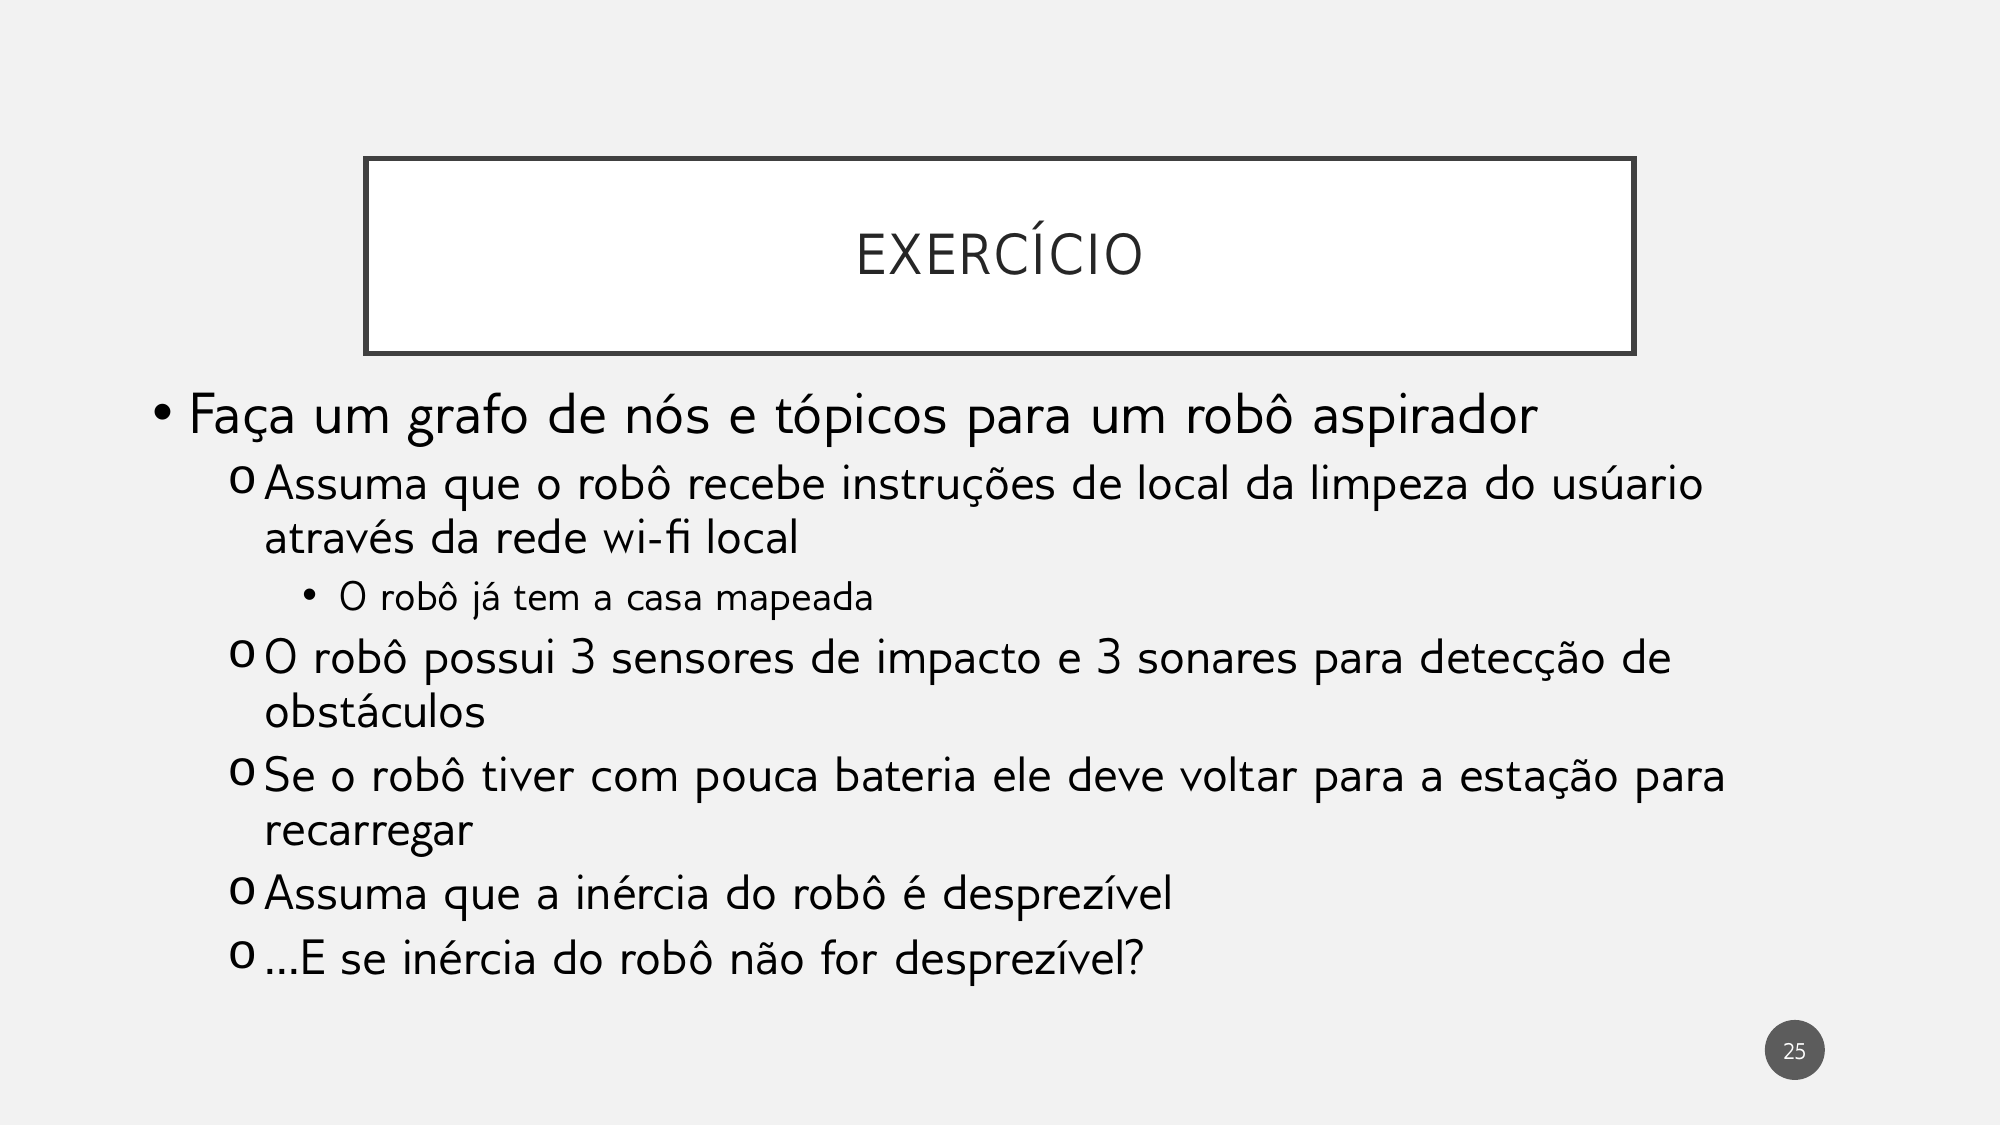

# Exercício

Faça um grafo de nós e tópicos para um robô aspirador
Assuma que o robô recebe instruções de local da limpeza do usúario através da rede wi-fi local
O robô já tem a casa mapeada
O robô possui 3 sensores de impacto e 3 sonares para detecção de obstáculos
Se o robô tiver com pouca bateria ele deve voltar para a estação para recarregar
Assuma que a inércia do robô é desprezível
...E se inércia do robô não for desprezível?

25